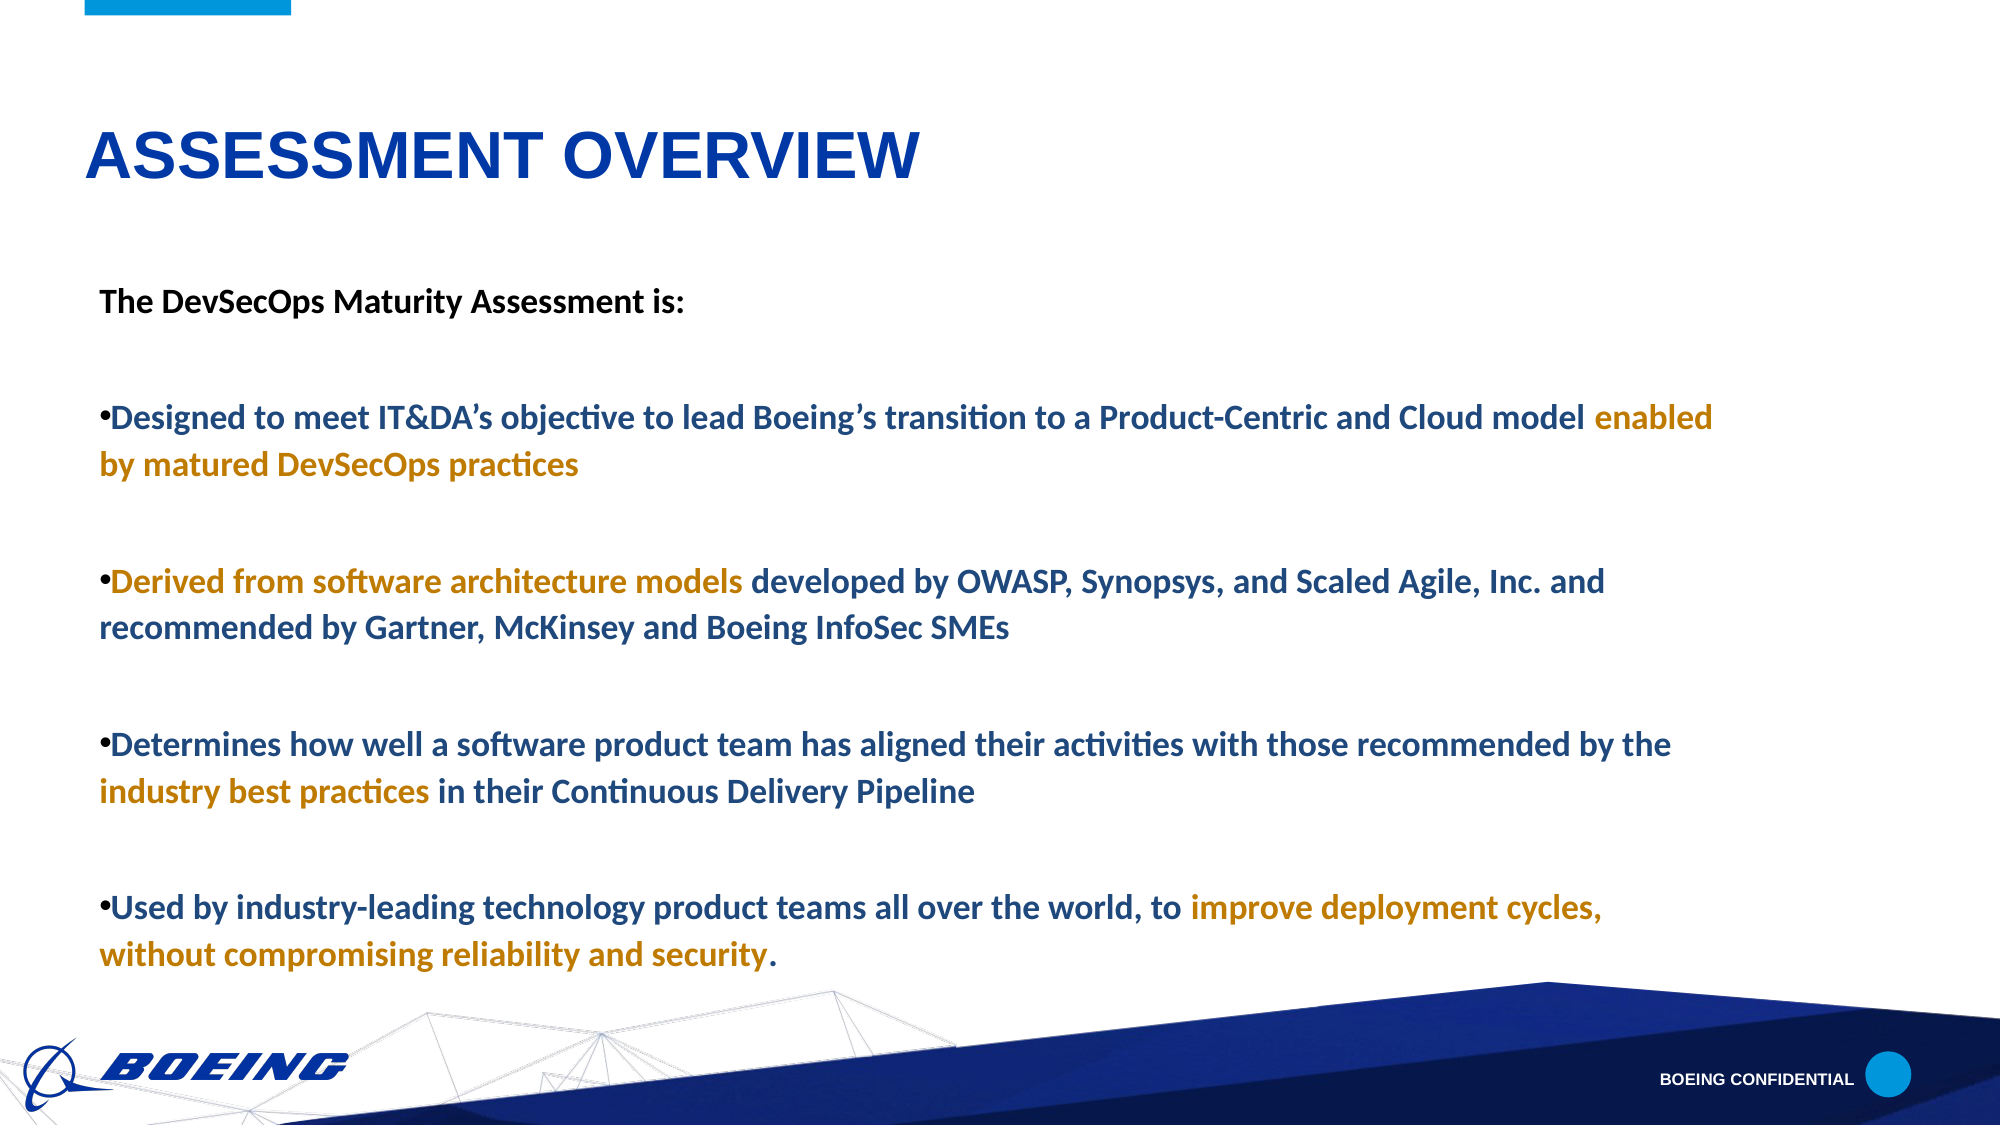

# Assessment OVERVIEW
The DevSecOps Maturity Assessment is:

Designed to meet IT&DA’s objective to lead Boeing’s transition to a Product-Centric and Cloud model enabled by matured DevSecOps practices

Derived from software architecture models developed by OWASP, Synopsys, and Scaled Agile, Inc. and recommended by Gartner, McKinsey and Boeing InfoSec SMEs

Determines how well a software product team has aligned their activities with those recommended by the industry best practices in their Continuous Delivery Pipeline

Used by industry-leading technology product teams all over the world, to improve deployment cycles, without compromising reliability and security.